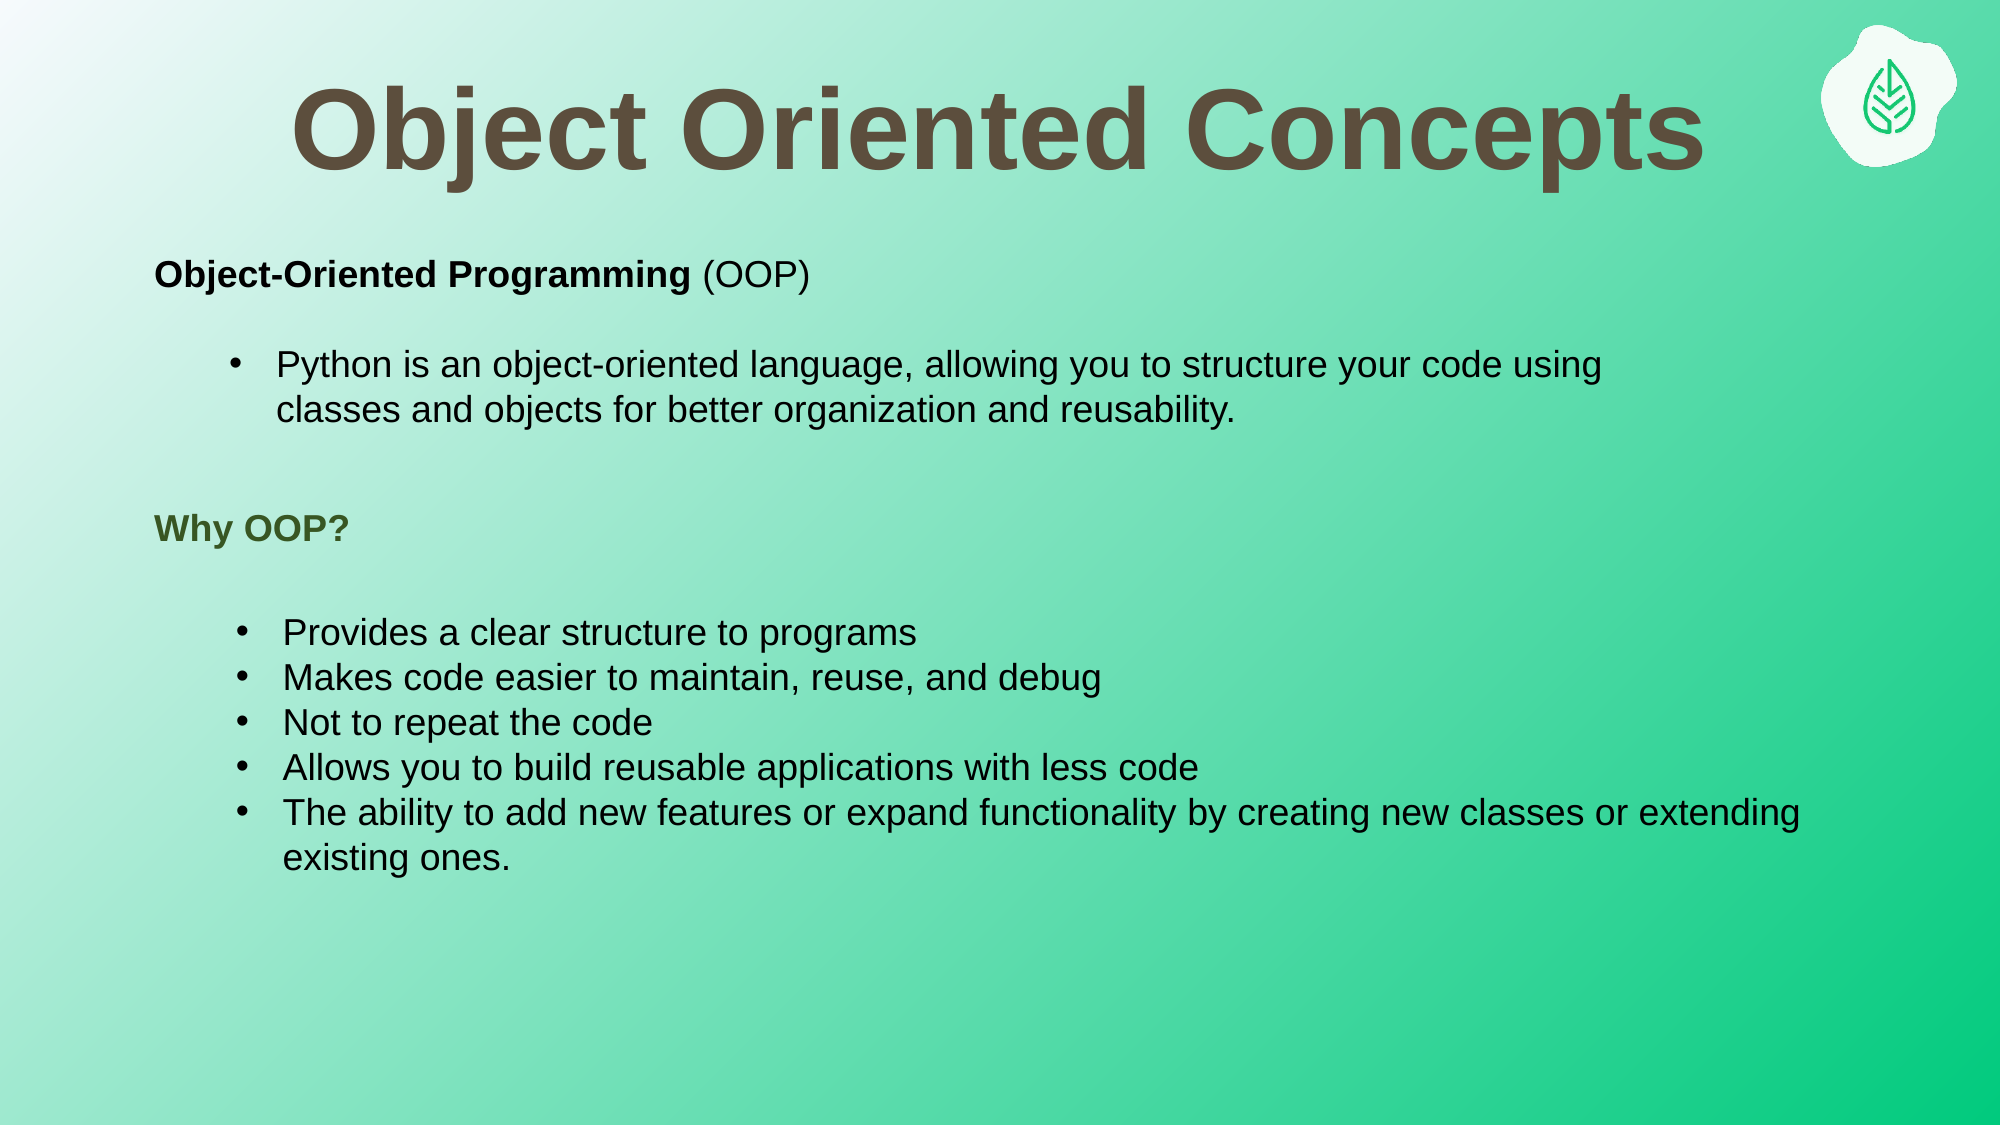

# Object Oriented Concepts
Object-Oriented Programming (OOP)

Python is an object-oriented language, allowing you to structure your code using classes and objects for better organization and reusability.
Why OOP?
Provides a clear structure to programs
Makes code easier to maintain, reuse, and debug
Not to repeat the code
Allows you to build reusable applications with less code
The ability to add new features or expand functionality by creating new classes or extending existing ones.